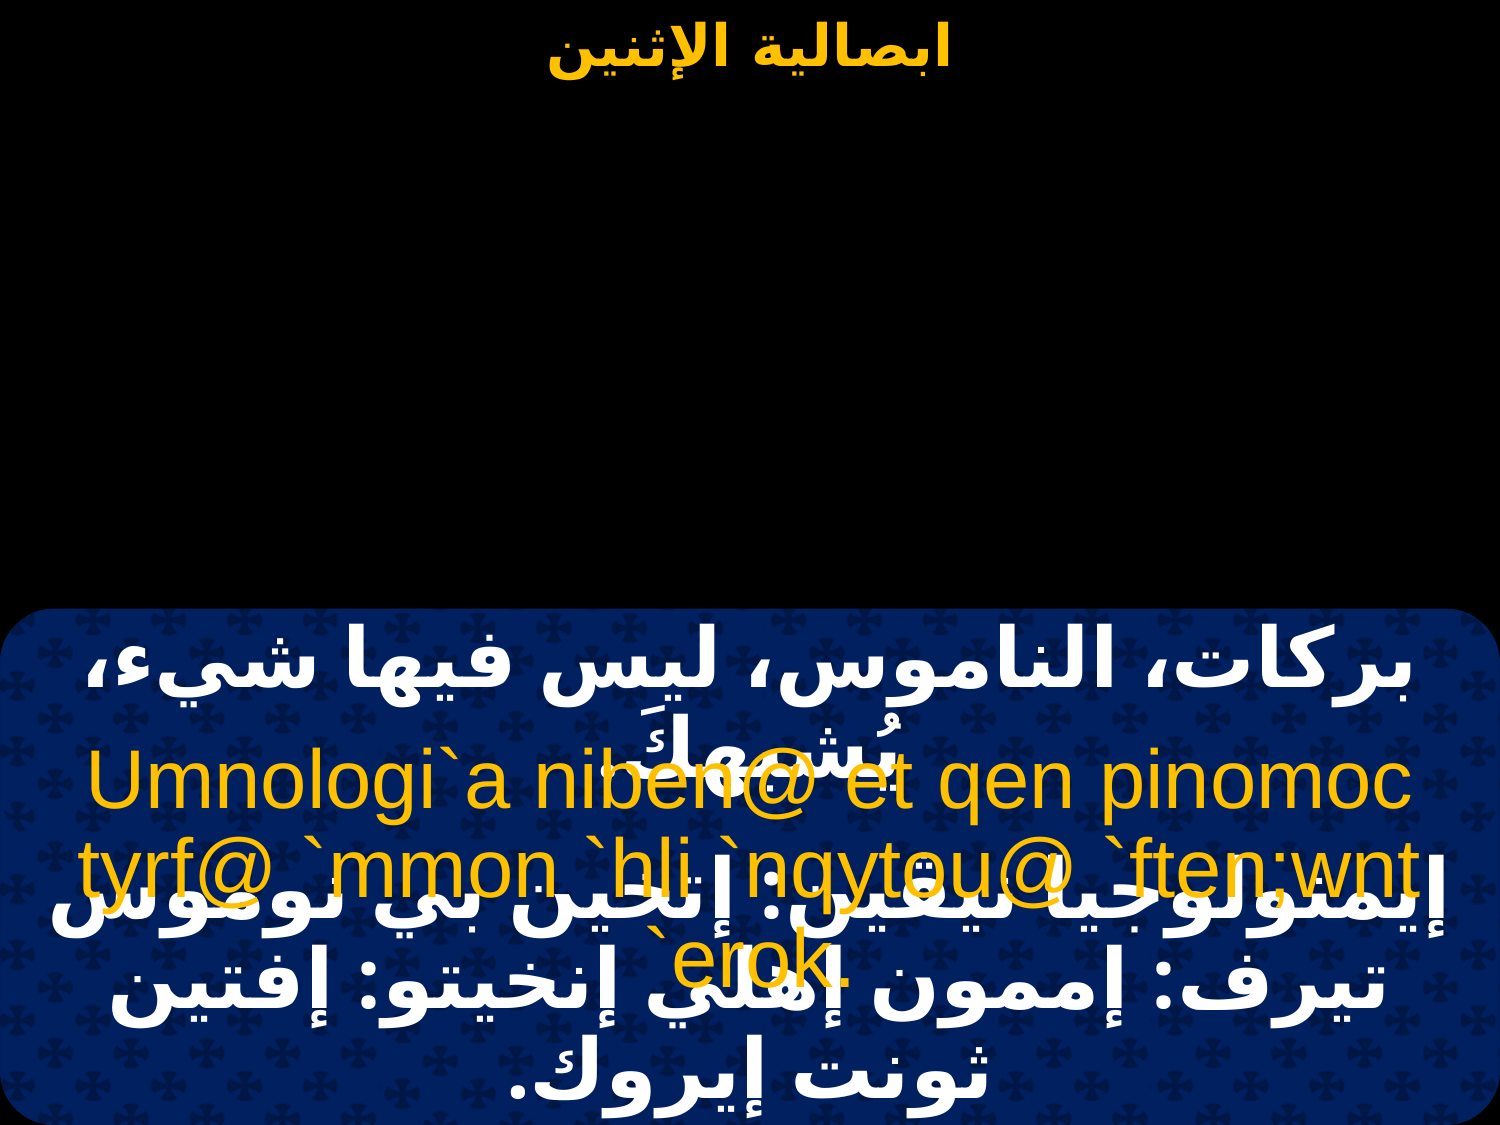

#
بركات، الناموس، ليس فيها شيء، يُشبهكَ.
Umnologi`a niben@ et qen pinomoc tyrf@ `mmon `hli `nqytou@ `ften;wnt `erok.
إيمنولوجيا نيڤين: إتخين بي نوموس تيرف: إممون إهلي إنخيتو: إفتين ثونت إيروك.